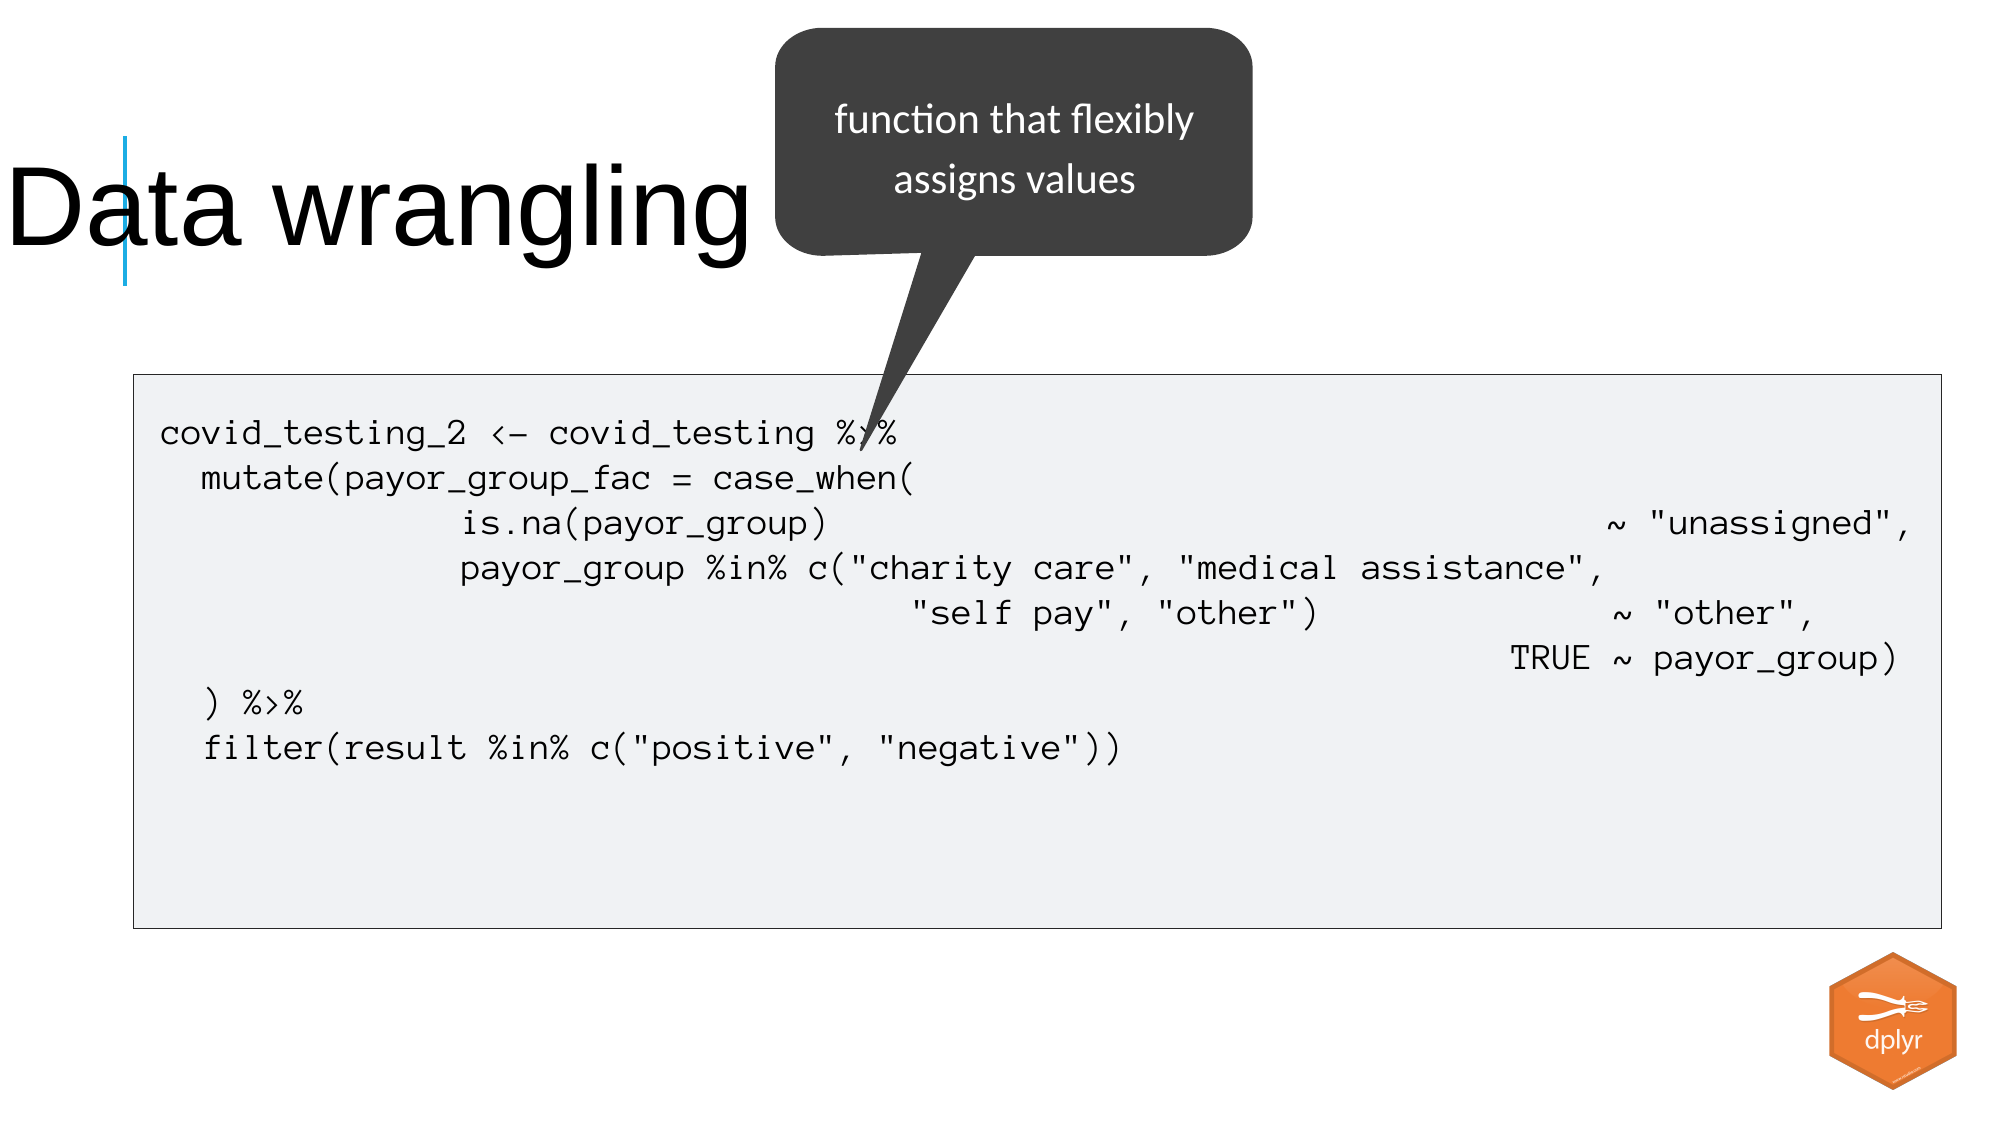

function that flexibly assigns values
Data wrangling - 1

covid_testing_2 <- covid_testing %>%
  mutate(payor_group_fac = case_when(
		is.na(payor_group)                                      ~ "unassigned",
		payor_group %in% c("charity care", "medical assistance",
					"self pay", "other") 		     ~ "other",
									TRUE ~ payor_group)
  ) %>%
  filter(result %in% c("positive", "negative"))